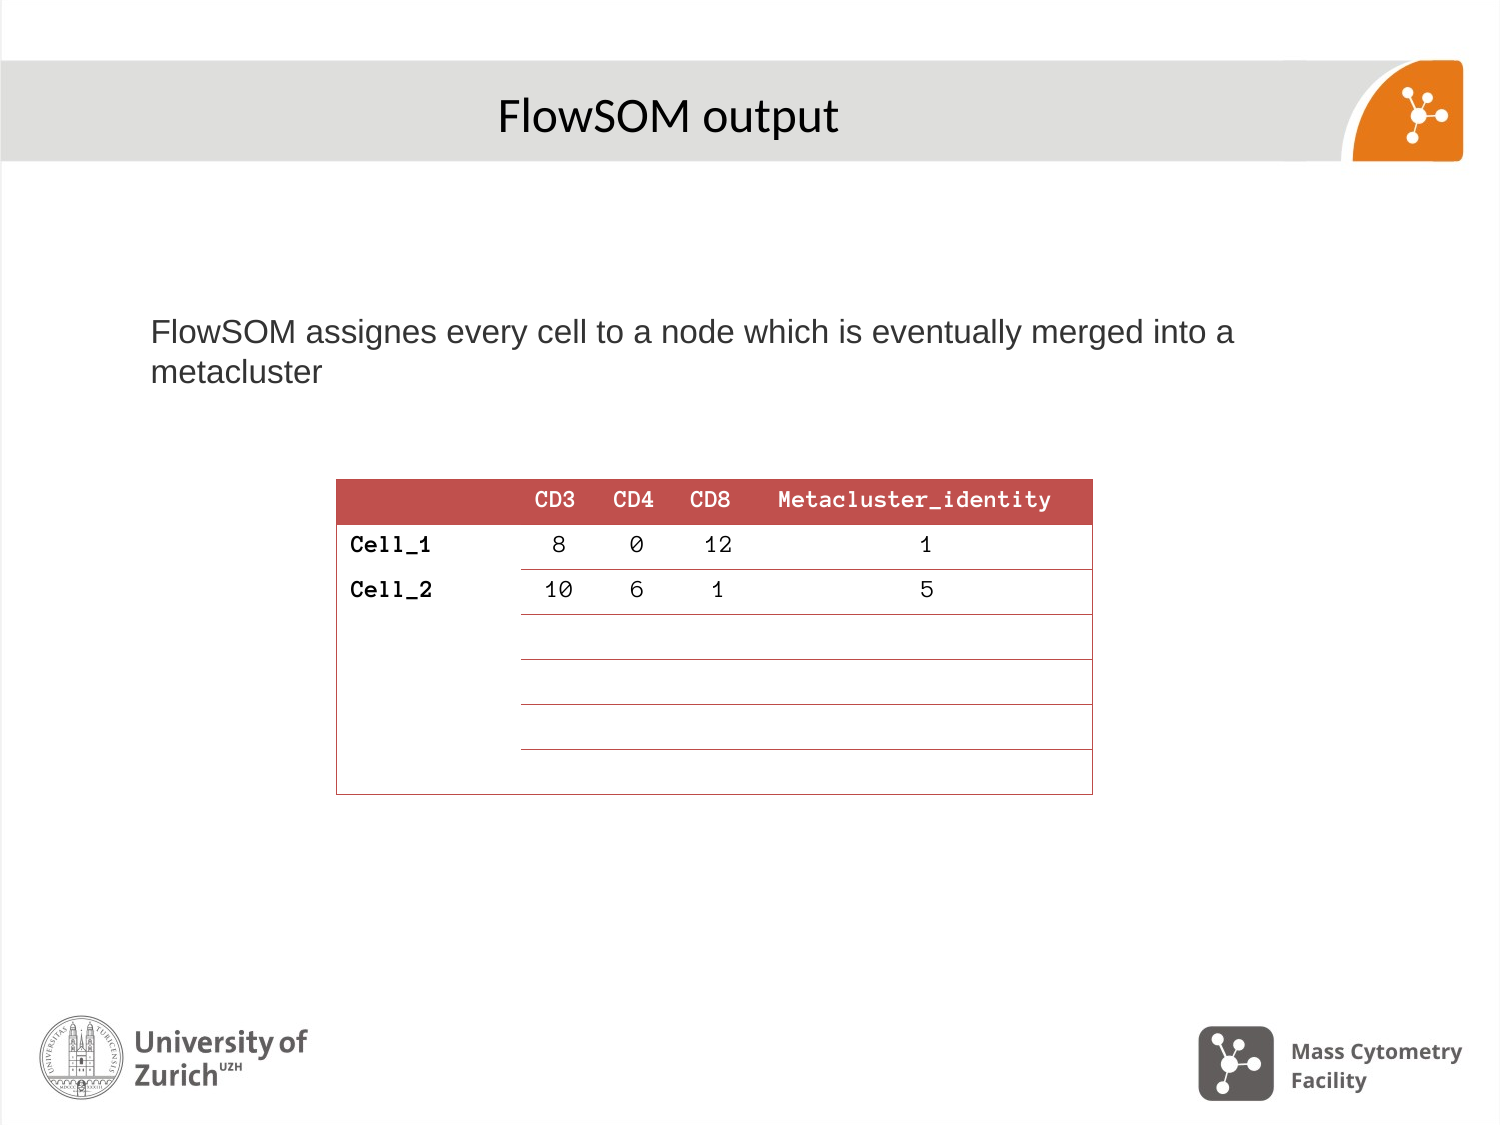

# FlowSOM output
FlowSOM assignes every cell to a node which is eventually merged into a metacluster
|  | CD3 | CD4 | CD8 | Metacluster\_identity |
| --- | --- | --- | --- | --- |
| Cell\_1 | 8 | 0 | 12 | 1 |
| Cell\_2 | 10 | 6 | 1 | 5 |
|  |  |  |  |  |
|  |  |  |  |  |
|  |  |  |  |  |
|  |  |  |  |  |